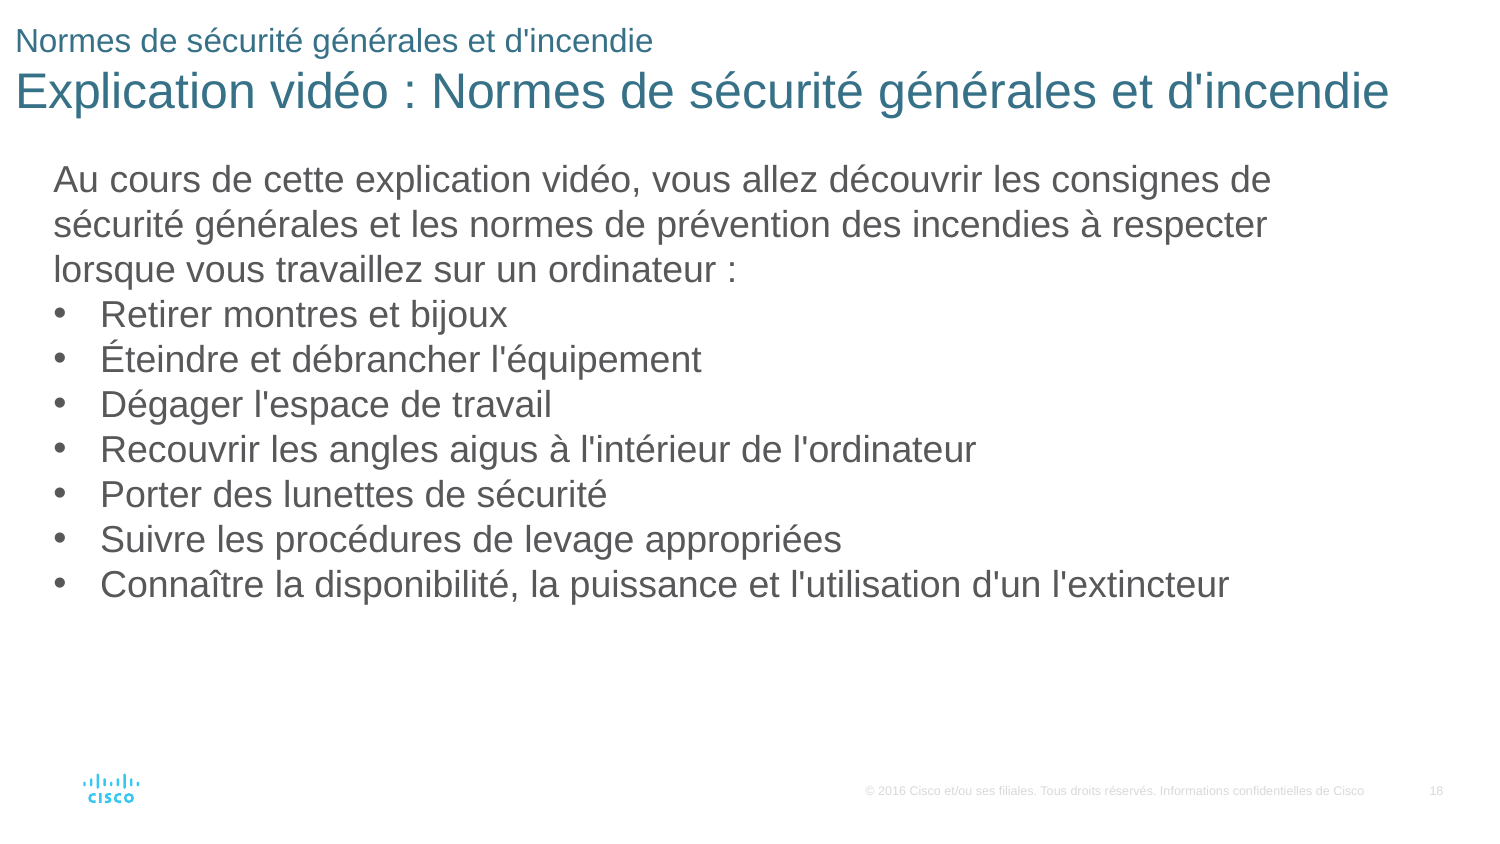

# Normes de sécurité générales et d'incendie Explication vidéo : Normes de sécurité générales et d'incendie
Au cours de cette explication vidéo, vous allez découvrir les consignes de sécurité générales et les normes de prévention des incendies à respecter lorsque vous travaillez sur un ordinateur :
Retirer montres et bijoux
Éteindre et débrancher l'équipement
Dégager l'espace de travail
Recouvrir les angles aigus à l'intérieur de l'ordinateur
Porter des lunettes de sécurité
Suivre les procédures de levage appropriées
Connaître la disponibilité, la puissance et l'utilisation d'un l'extincteur